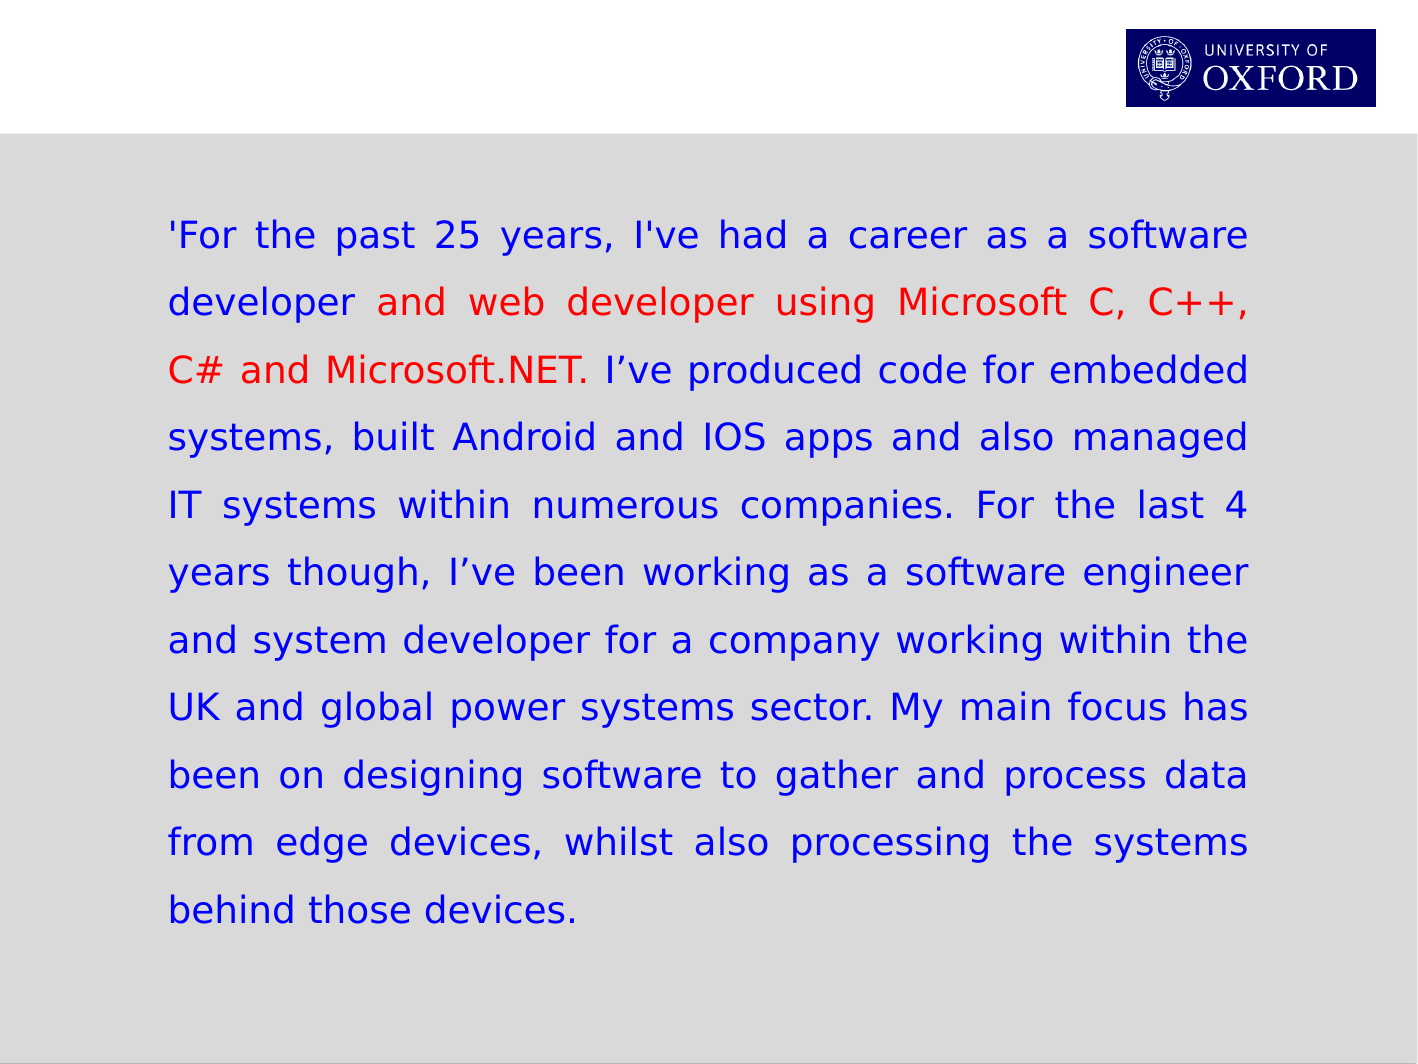

'For the past 25 years, I've had a career as a software developer and web developer using Microsoft C, C++, C# and Microsoft.NET. I’ve produced code for embedded systems, built Android and IOS apps and also managed IT systems within numerous companies. For the last 4 years though, I’ve been working as a software engineer and system developer for a company working within the UK and global power systems sector. My main focus has been on designing software to gather and process data from edge devices, whilst also processing the systems behind those devices.